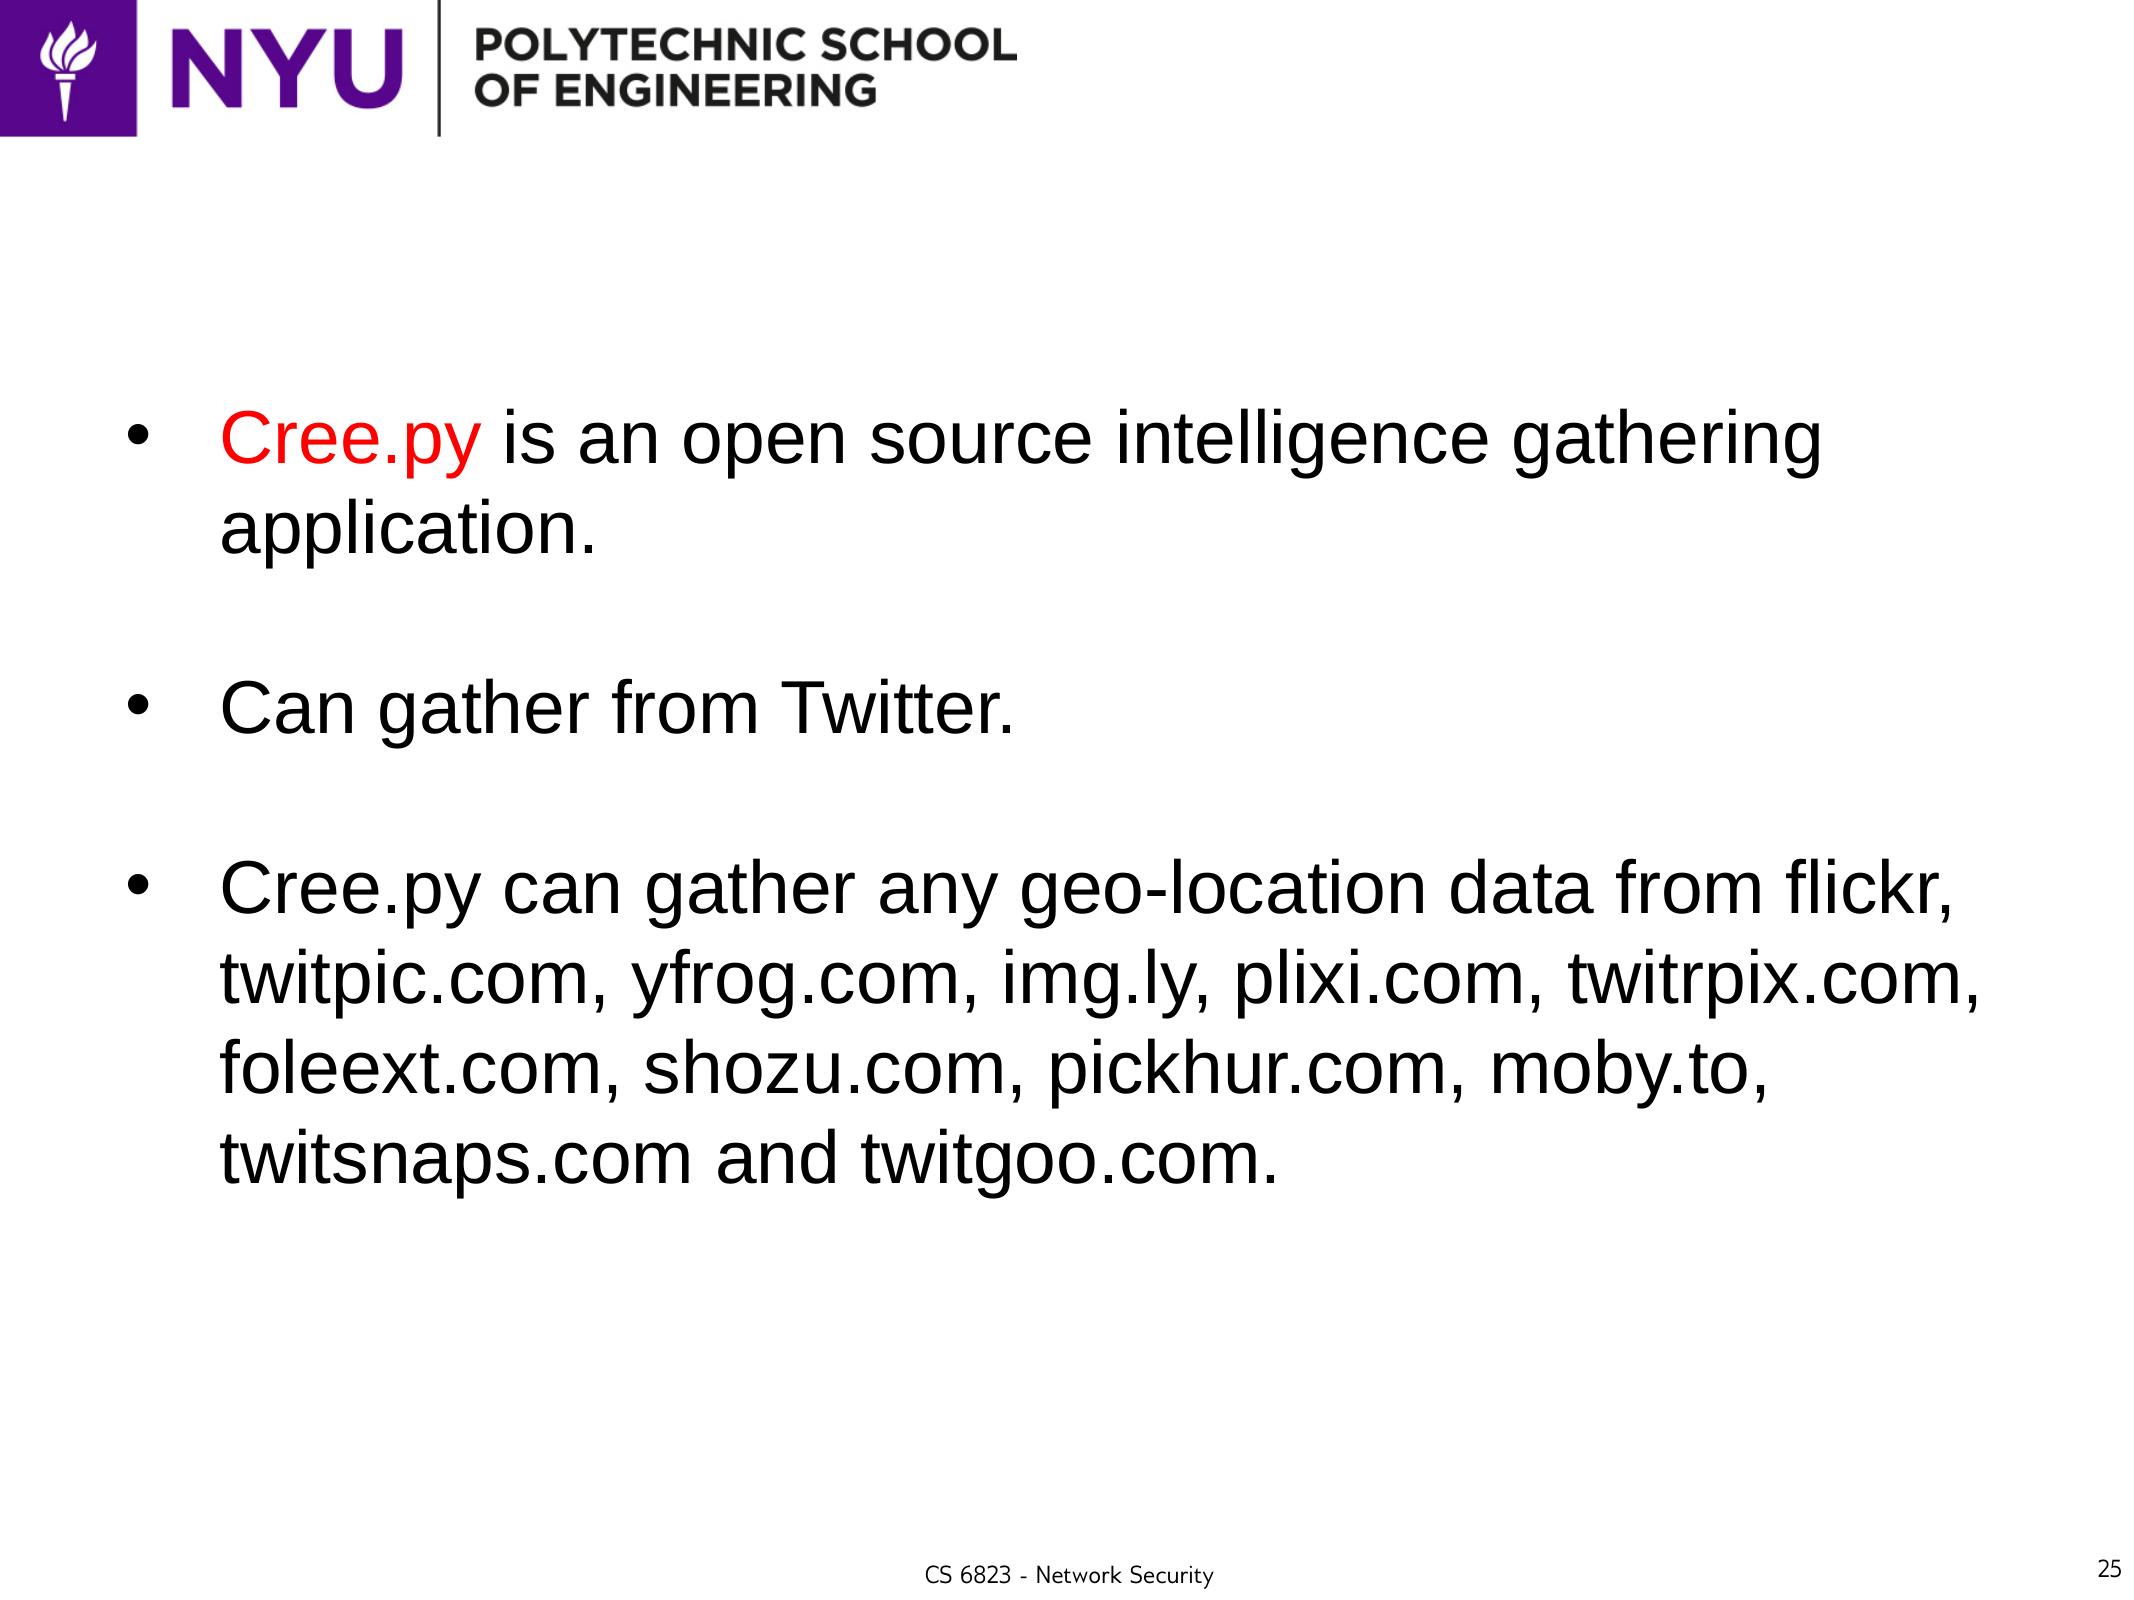

Cree.py is an open source intelligence gathering application.

Can gather from Twitter.

Cree.py can gather any geo-location data from flickr, twitpic.com, yfrog.com, img.ly, plixi.com, twitrpix.com, foleext.com, shozu.com, pickhur.com, moby.to, twitsnaps.com and twitgoo.com.
25